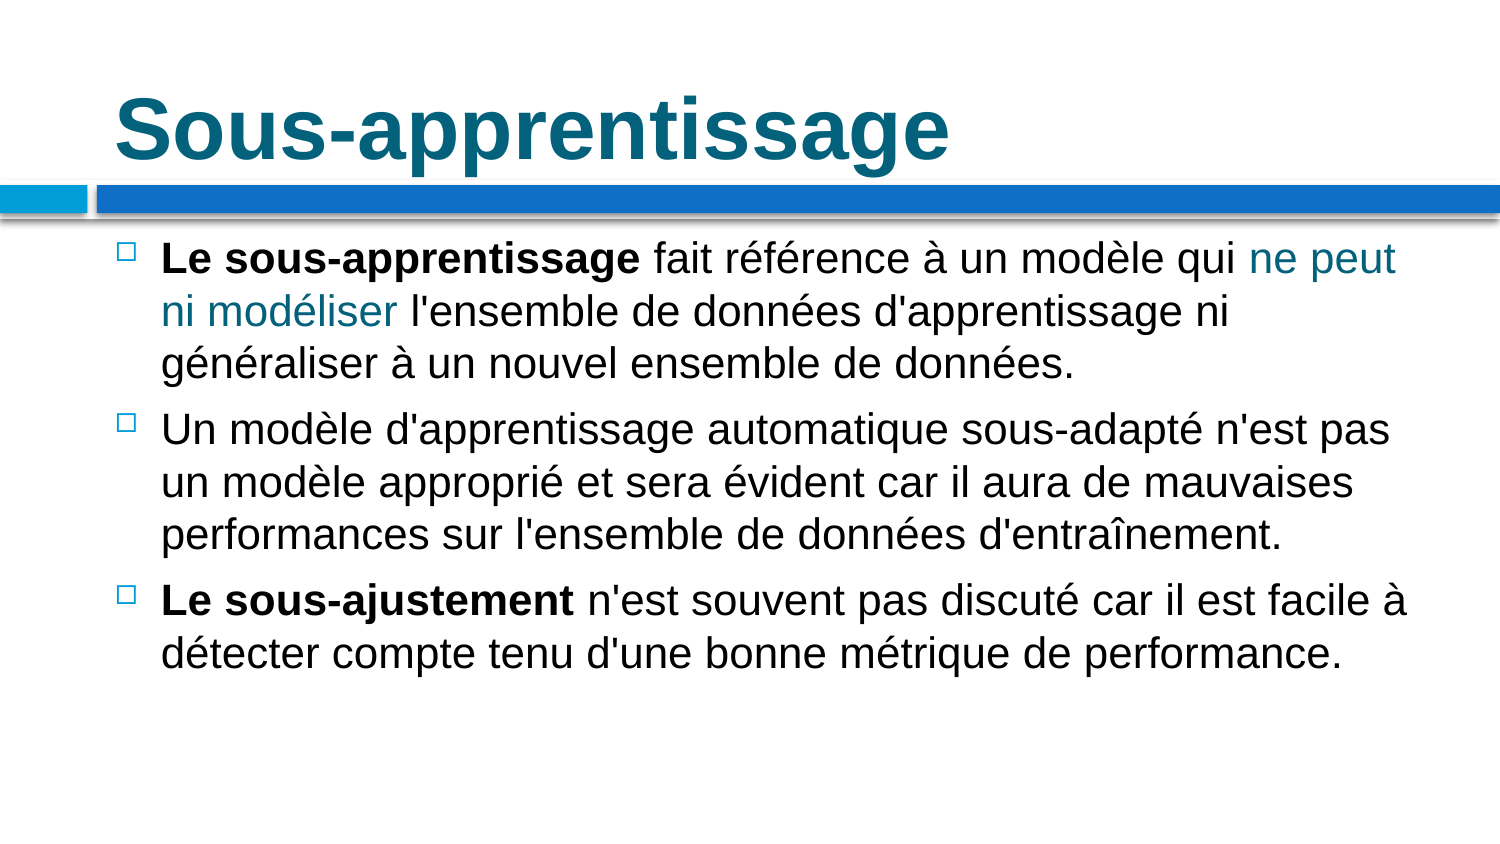

# Sous-apprentissage
Le sous-apprentissage fait référence à un modèle qui ne peut ni modéliser l'ensemble de données d'apprentissage ni généraliser à un nouvel ensemble de données.
Un modèle d'apprentissage automatique sous-adapté n'est pas un modèle approprié et sera évident car il aura de mauvaises performances sur l'ensemble de données d'entraînement.
Le sous-ajustement n'est souvent pas discuté car il est facile à détecter compte tenu d'une bonne métrique de performance.